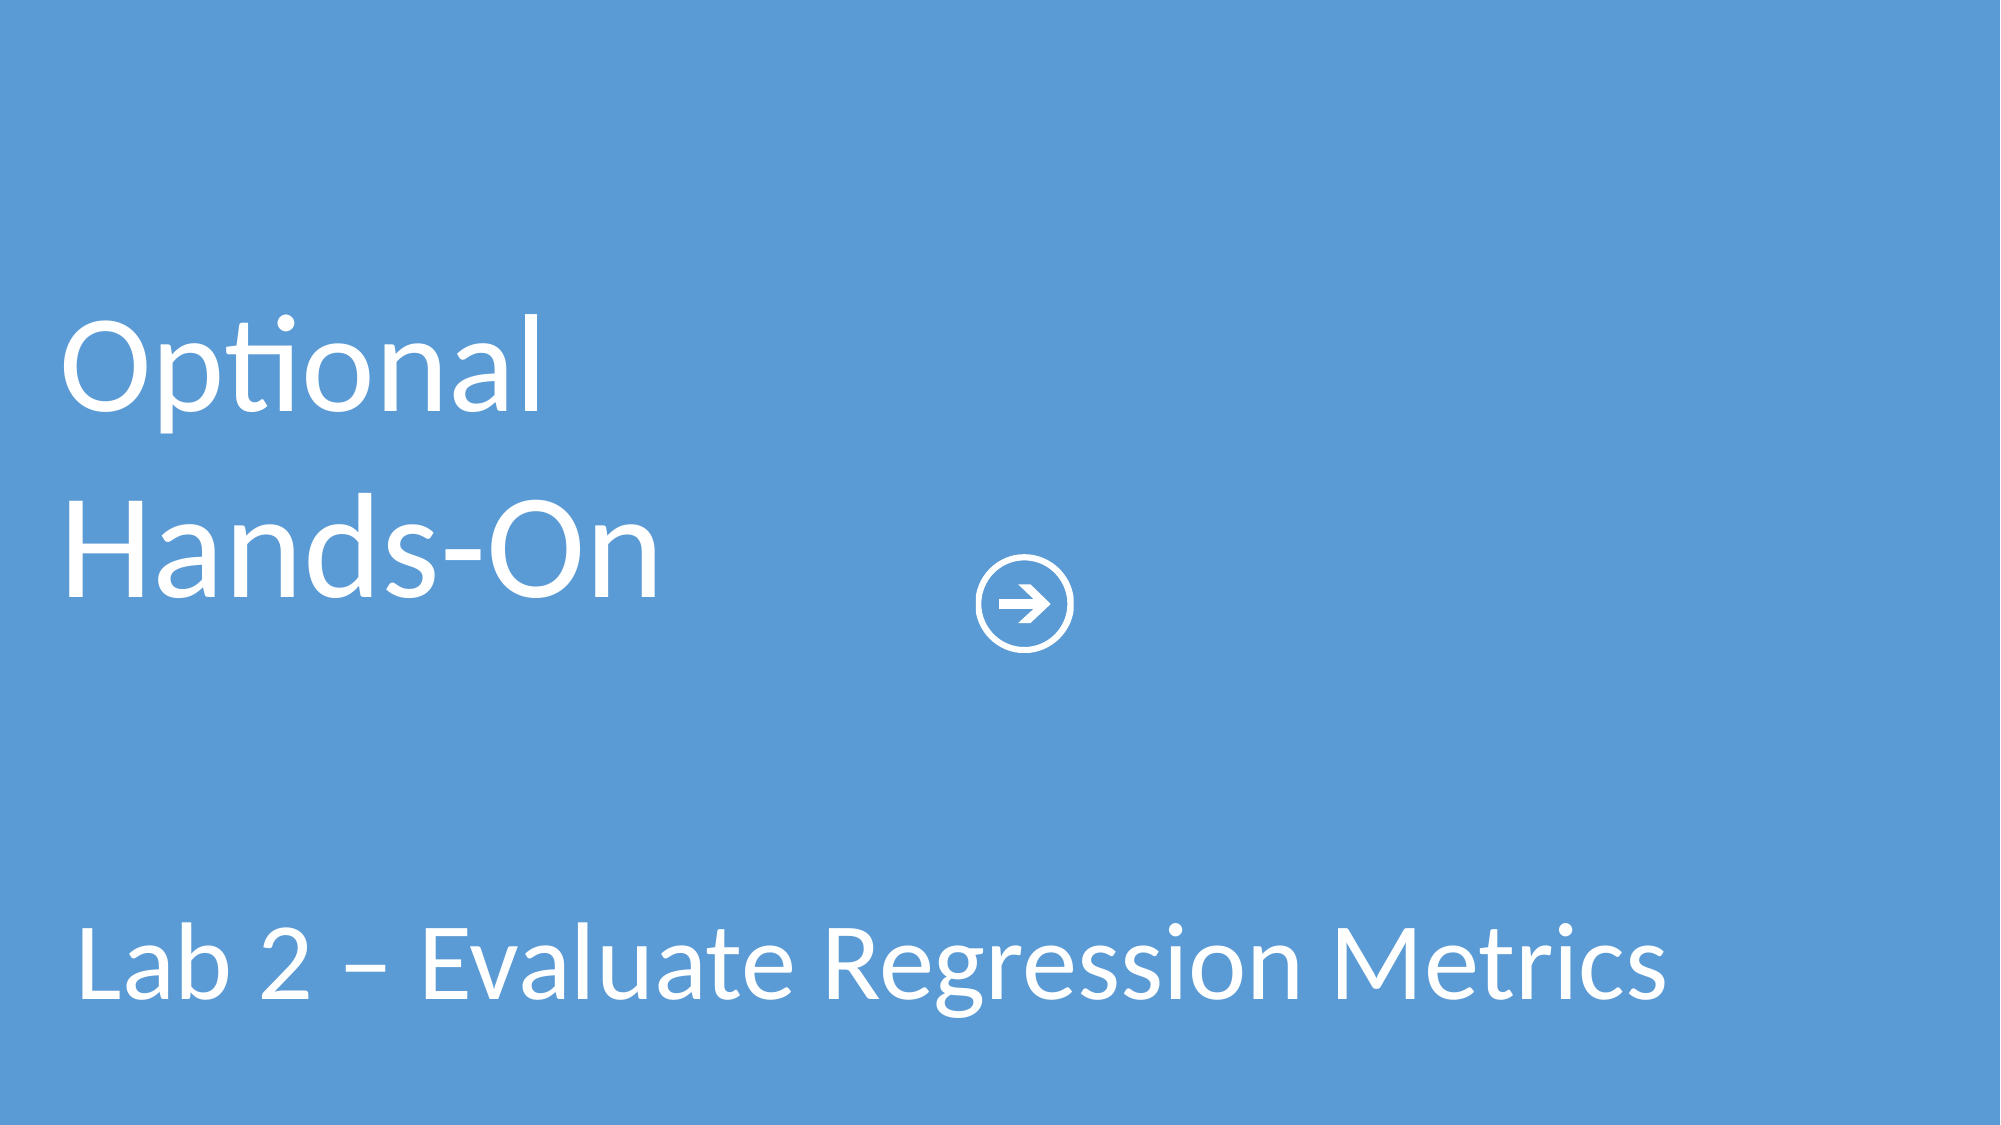

Optional
Hands-On
Lab 2 – Evaluate Regression Metrics